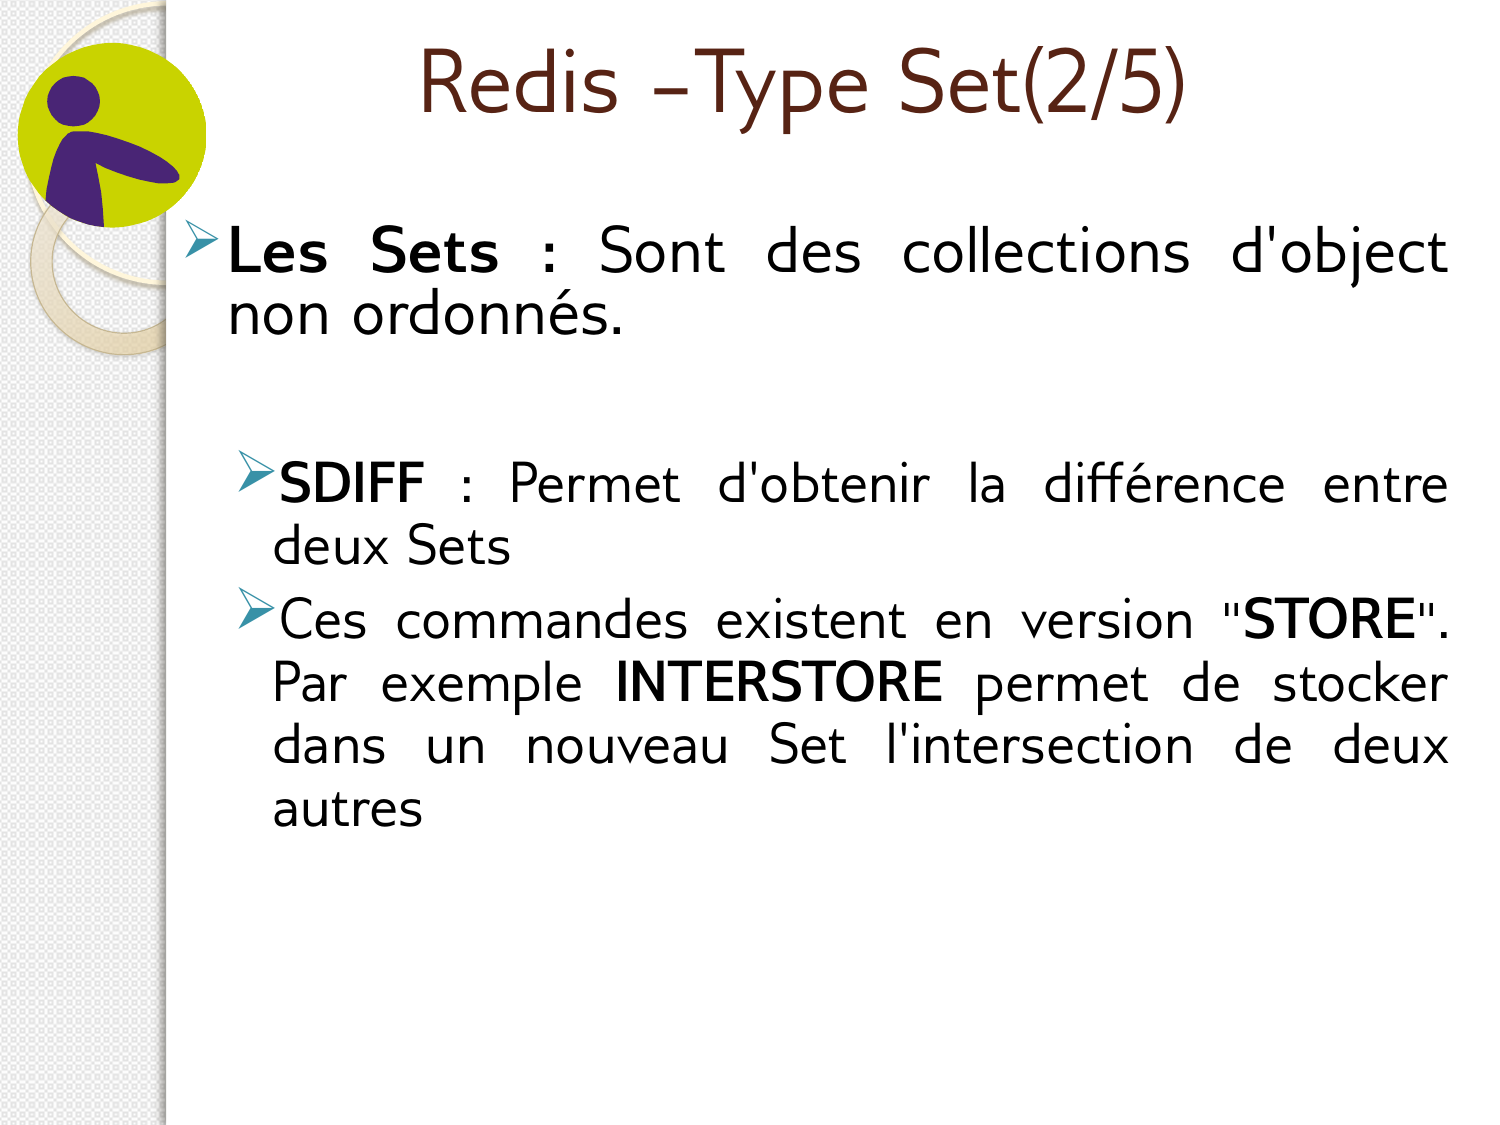

# Redis –Type Set(2/5)

Les Sets : Sont des collections d'object non ordonnés.

SDIFF : Permet d'obtenir la différence entre deux Sets
Ces commandes existent en version "STORE". Par exemple INTERSTORE permet de stocker dans un nouveau Set l'intersection de deux autres